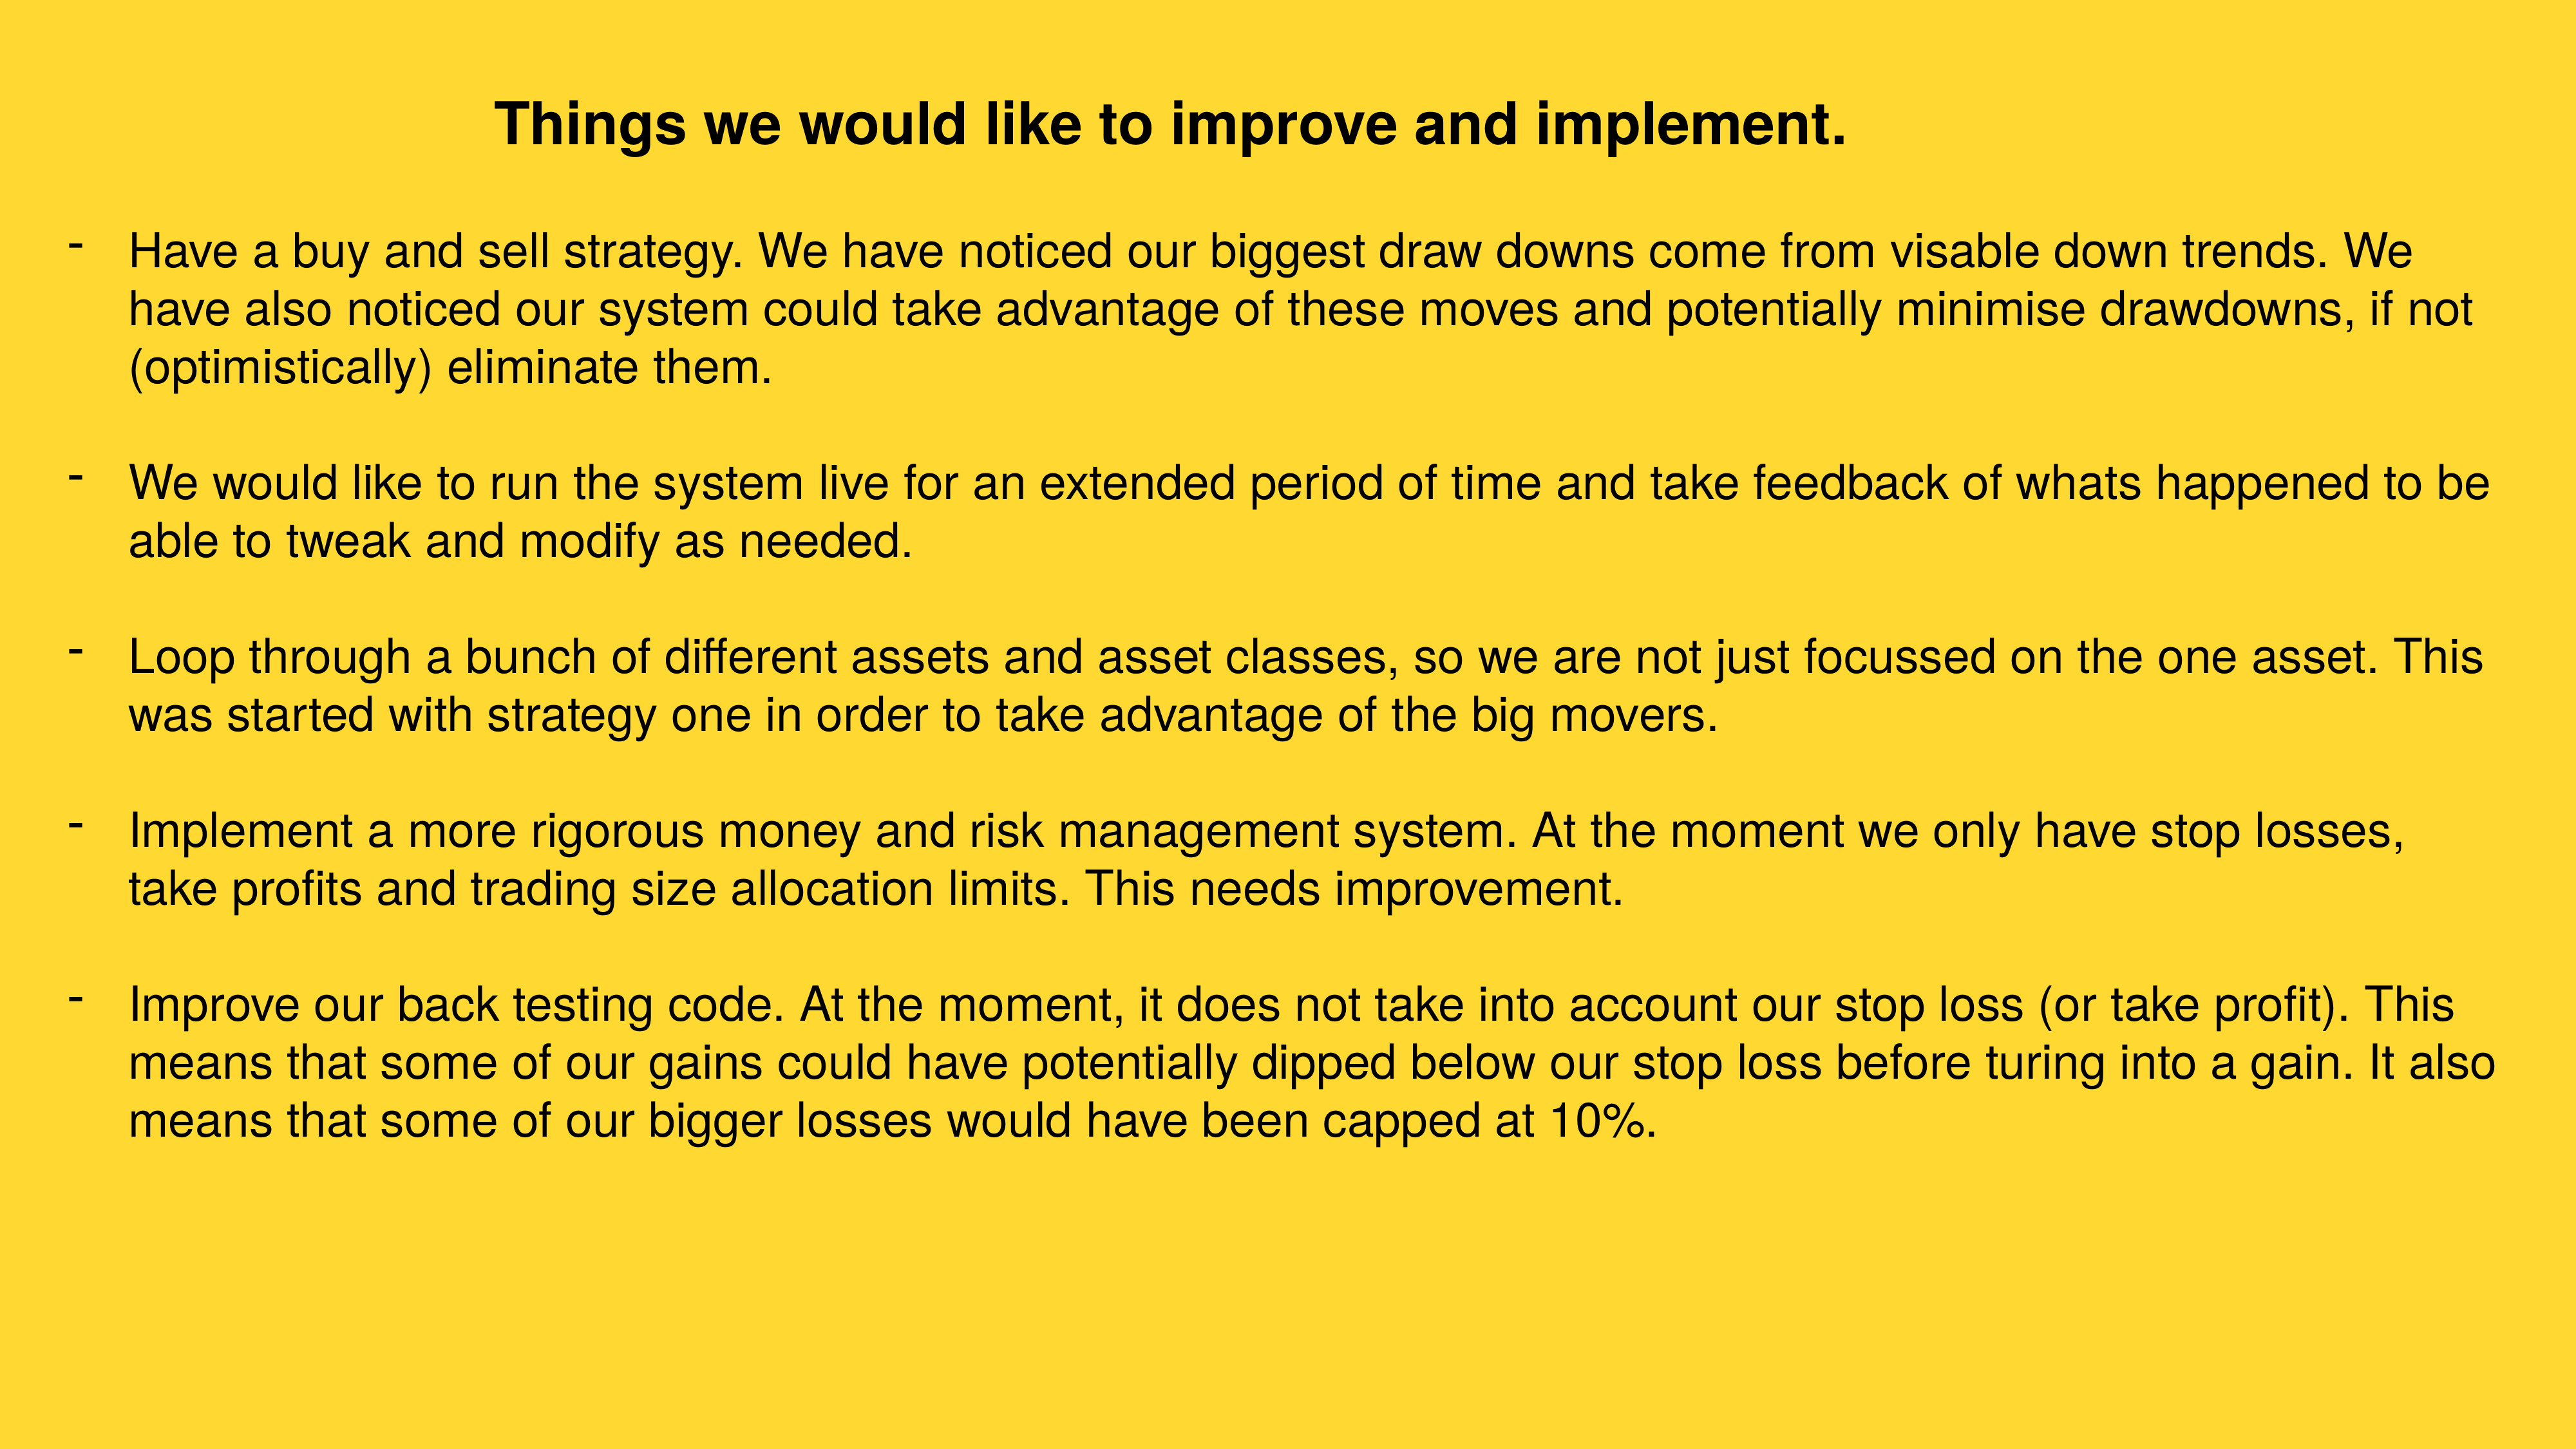

Things we would like to improve and implement.
Have a buy and sell strategy. We have noticed our biggest draw downs come from visable down trends. We have also noticed our system could take advantage of these moves and potentially minimise drawdowns, if not (optimistically) eliminate them.

We would like to run the system live for an extended period of time and take feedback of whats happened to be able to tweak and modify as needed.

Loop through a bunch of different assets and asset classes, so we are not just focussed on the one asset. This was started with strategy one in order to take advantage of the big movers.

Implement a more rigorous money and risk management system. At the moment we only have stop losses, take profits and trading size allocation limits. This needs improvement.

Improve our back testing code. At the moment, it does not take into account our stop loss (or take profit). This means that some of our gains could have potentially dipped below our stop loss before turing into a gain. It also means that some of our bigger losses would have been capped at 10%.